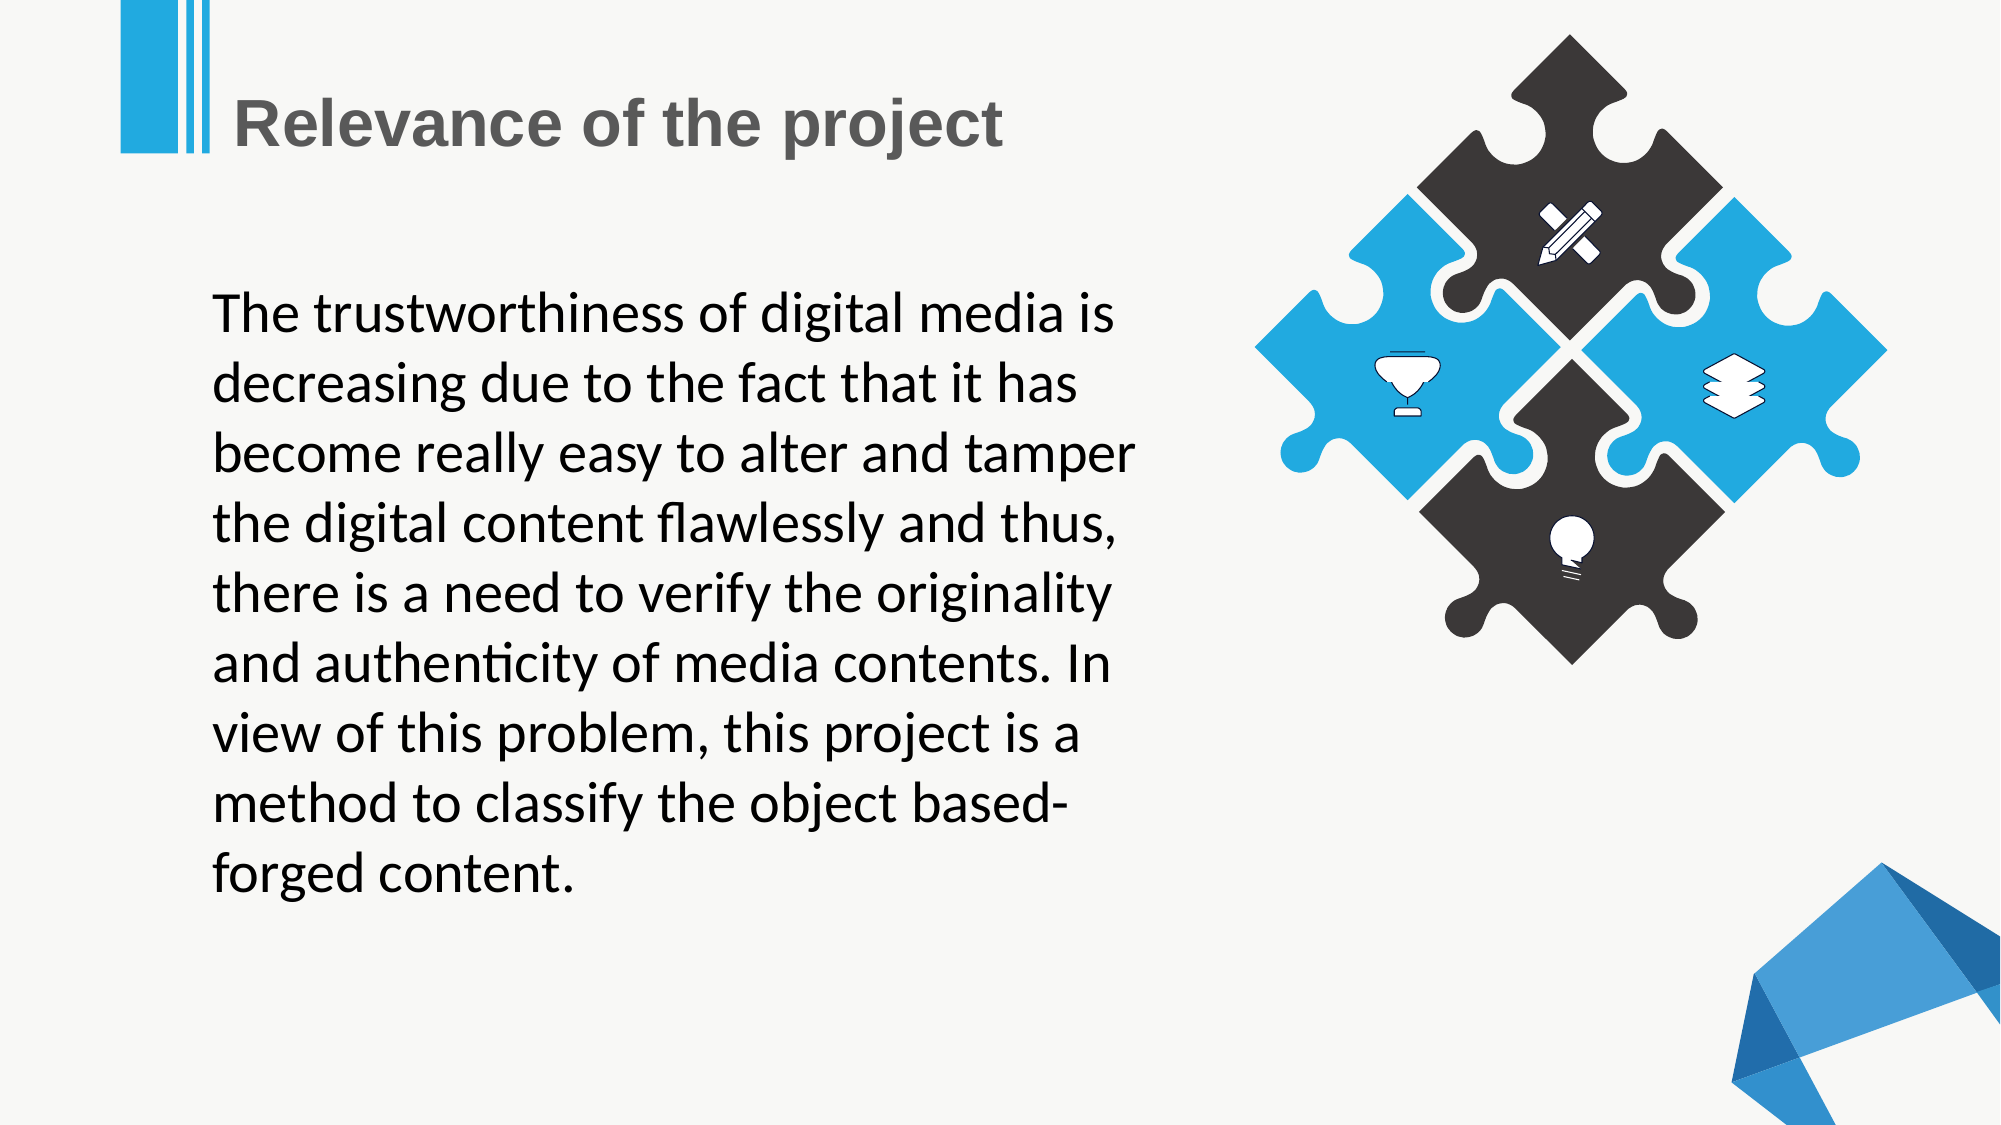

Relevance of the project

The trustworthiness of digital media is decreasing due to the fact that it has become really easy to alter and tamper the digital content flawlessly and thus, there is a need to verify the originality and authenticity of media contents. In  view of this problem, this project is a method to classify the object based-
forged content.